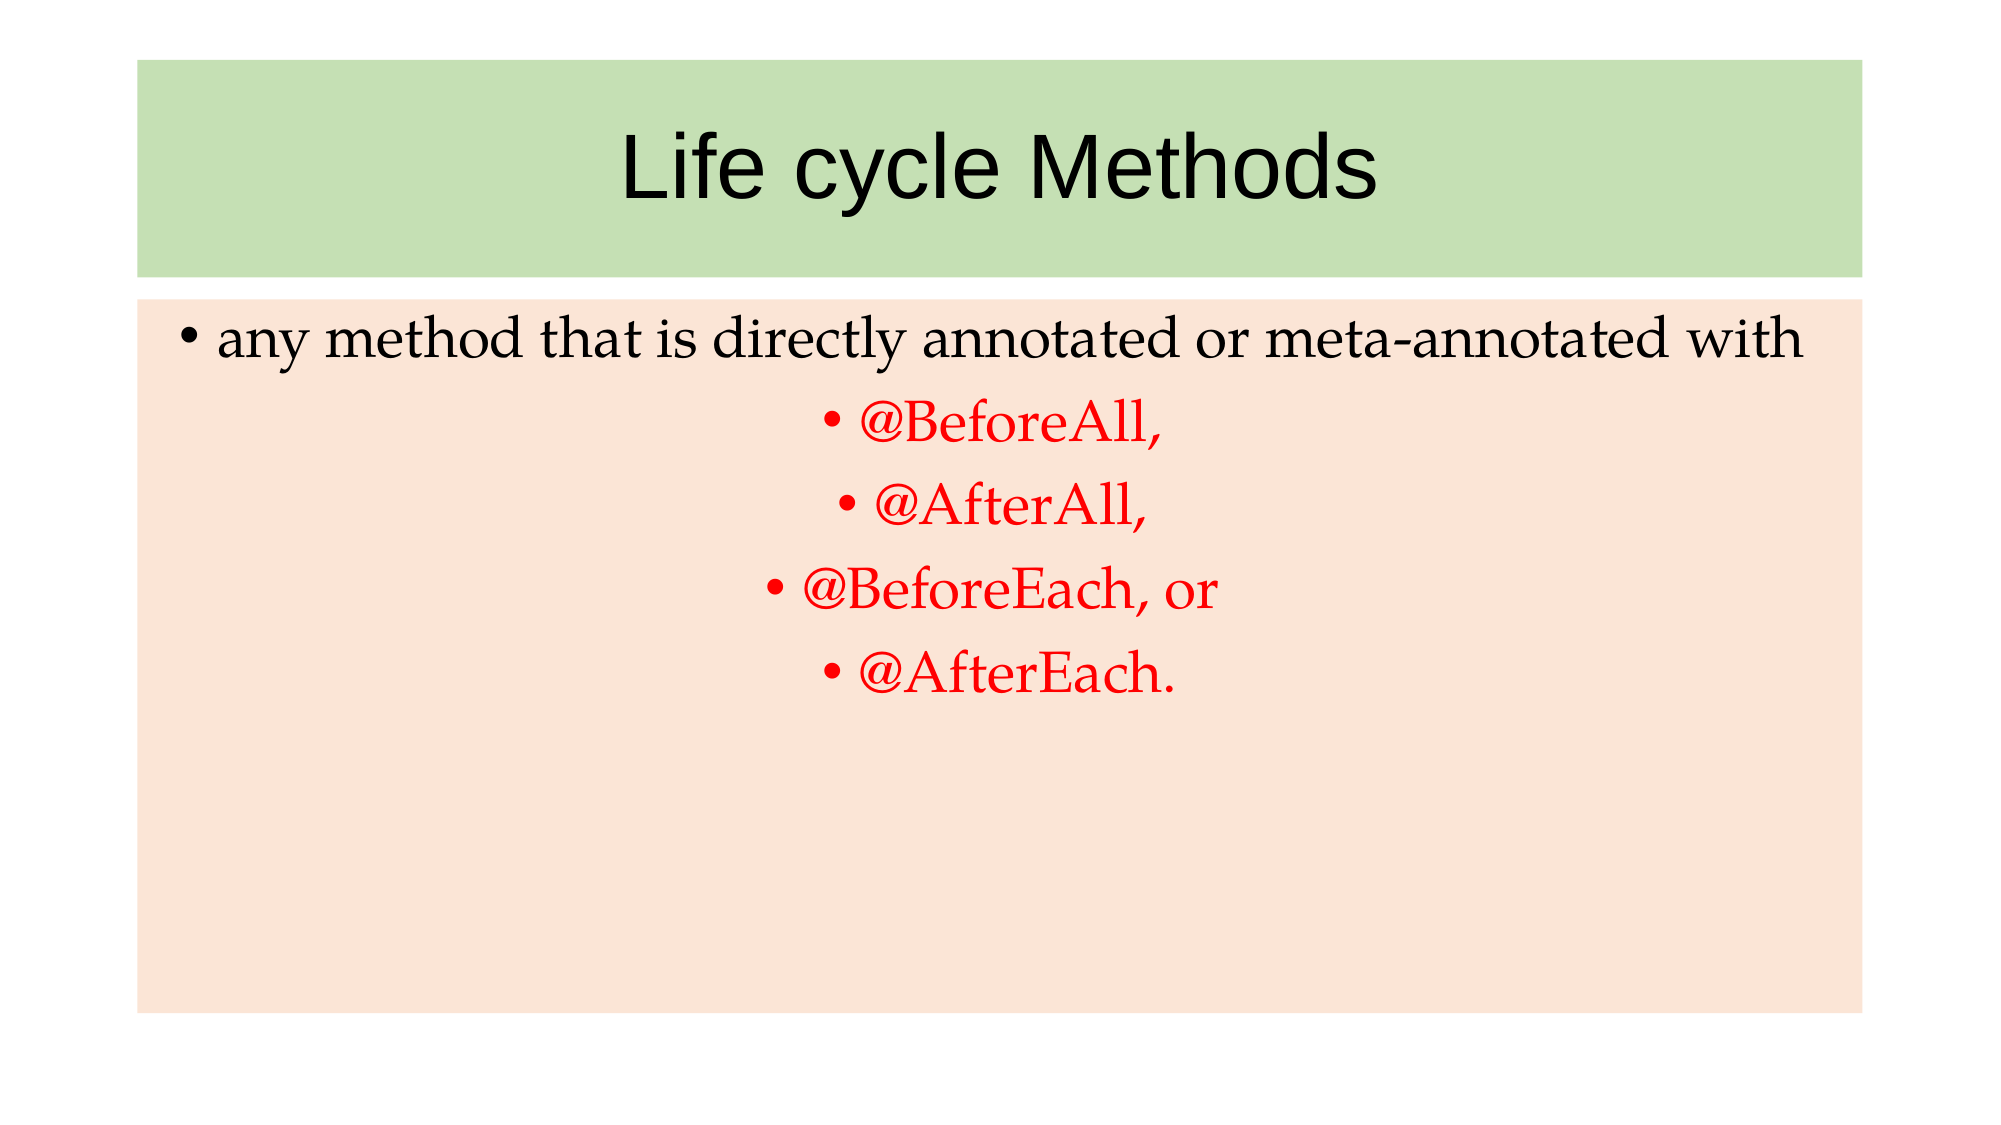

# Life cycle Methods
any method that is directly annotated or meta-annotated with
@BeforeAll,
@AfterAll,
@BeforeEach, or
@AfterEach.